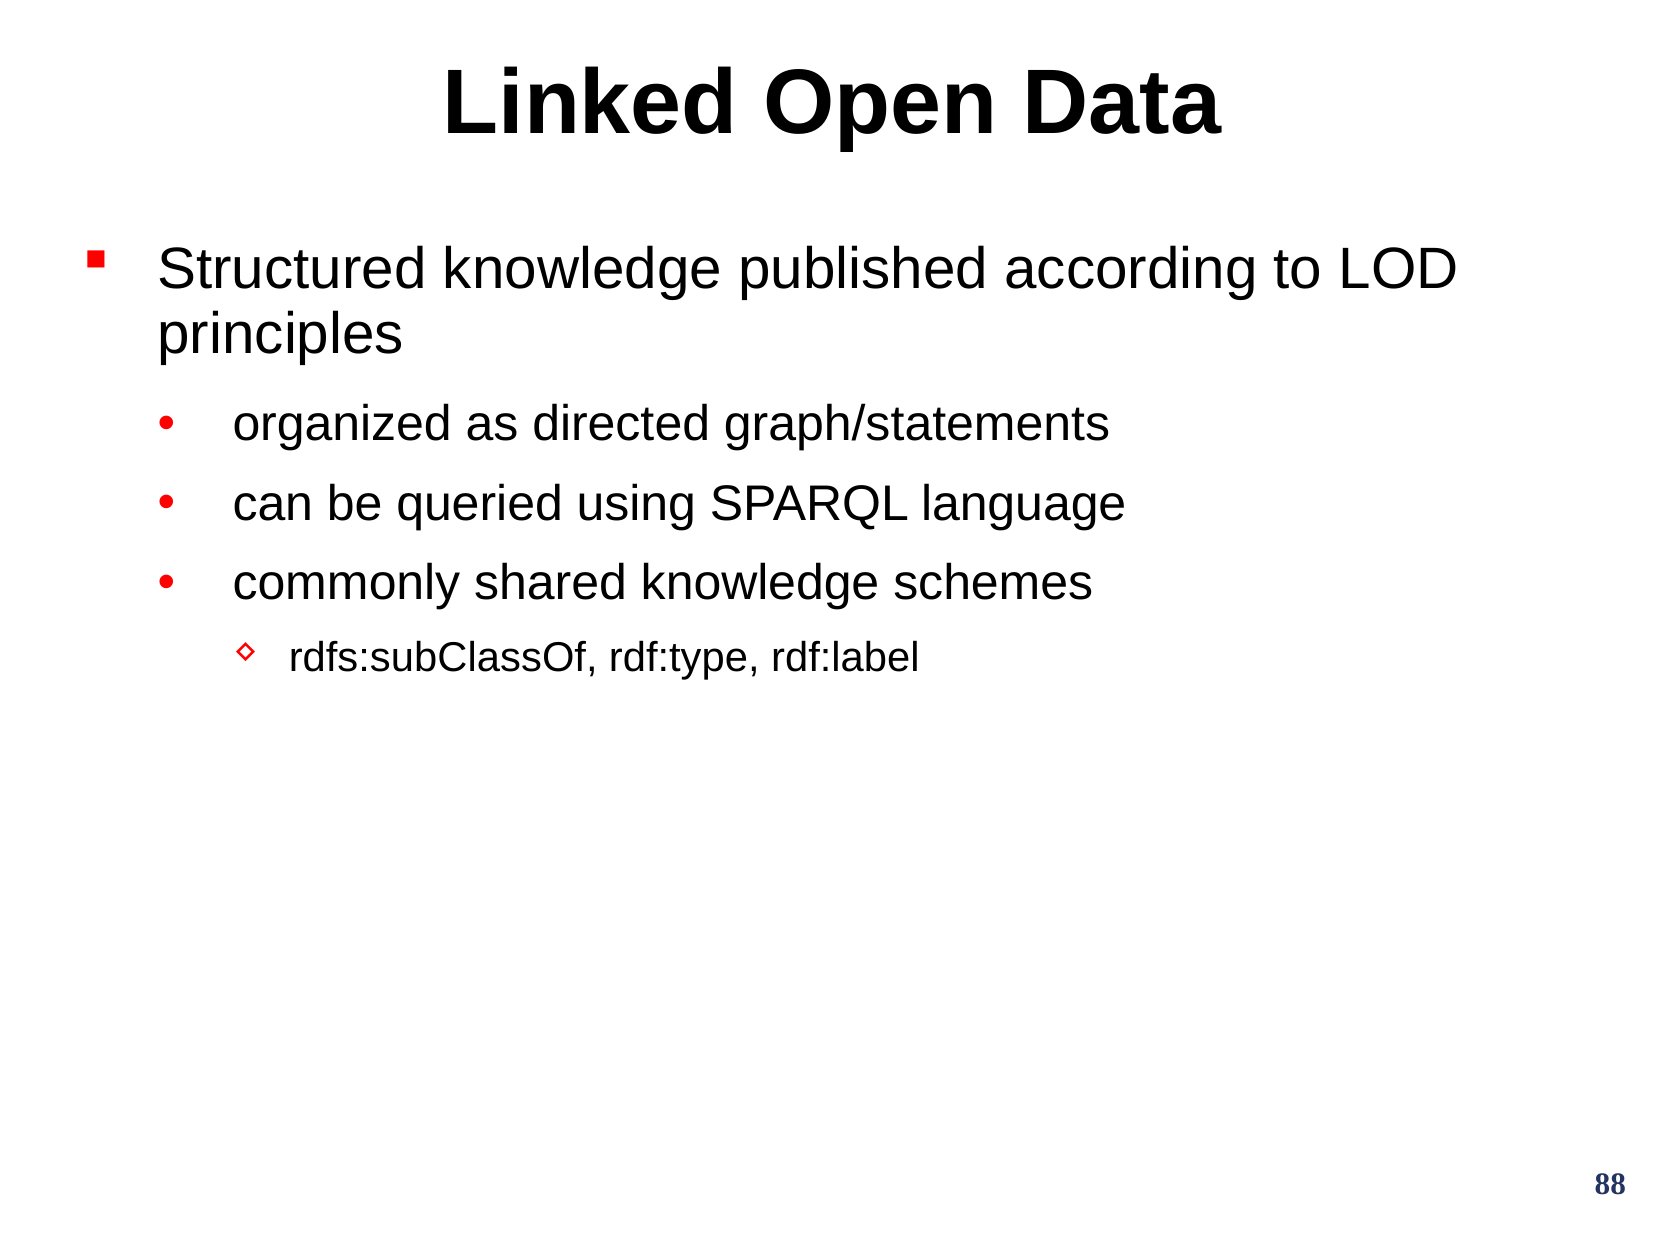

# Linked Open Data
Structured knowledge published according to LOD principles
organized as directed graph/statements
can be queried using SPARQL language
commonly shared knowledge schemes
rdfs:subClassOf, rdf:type, rdf:label
88